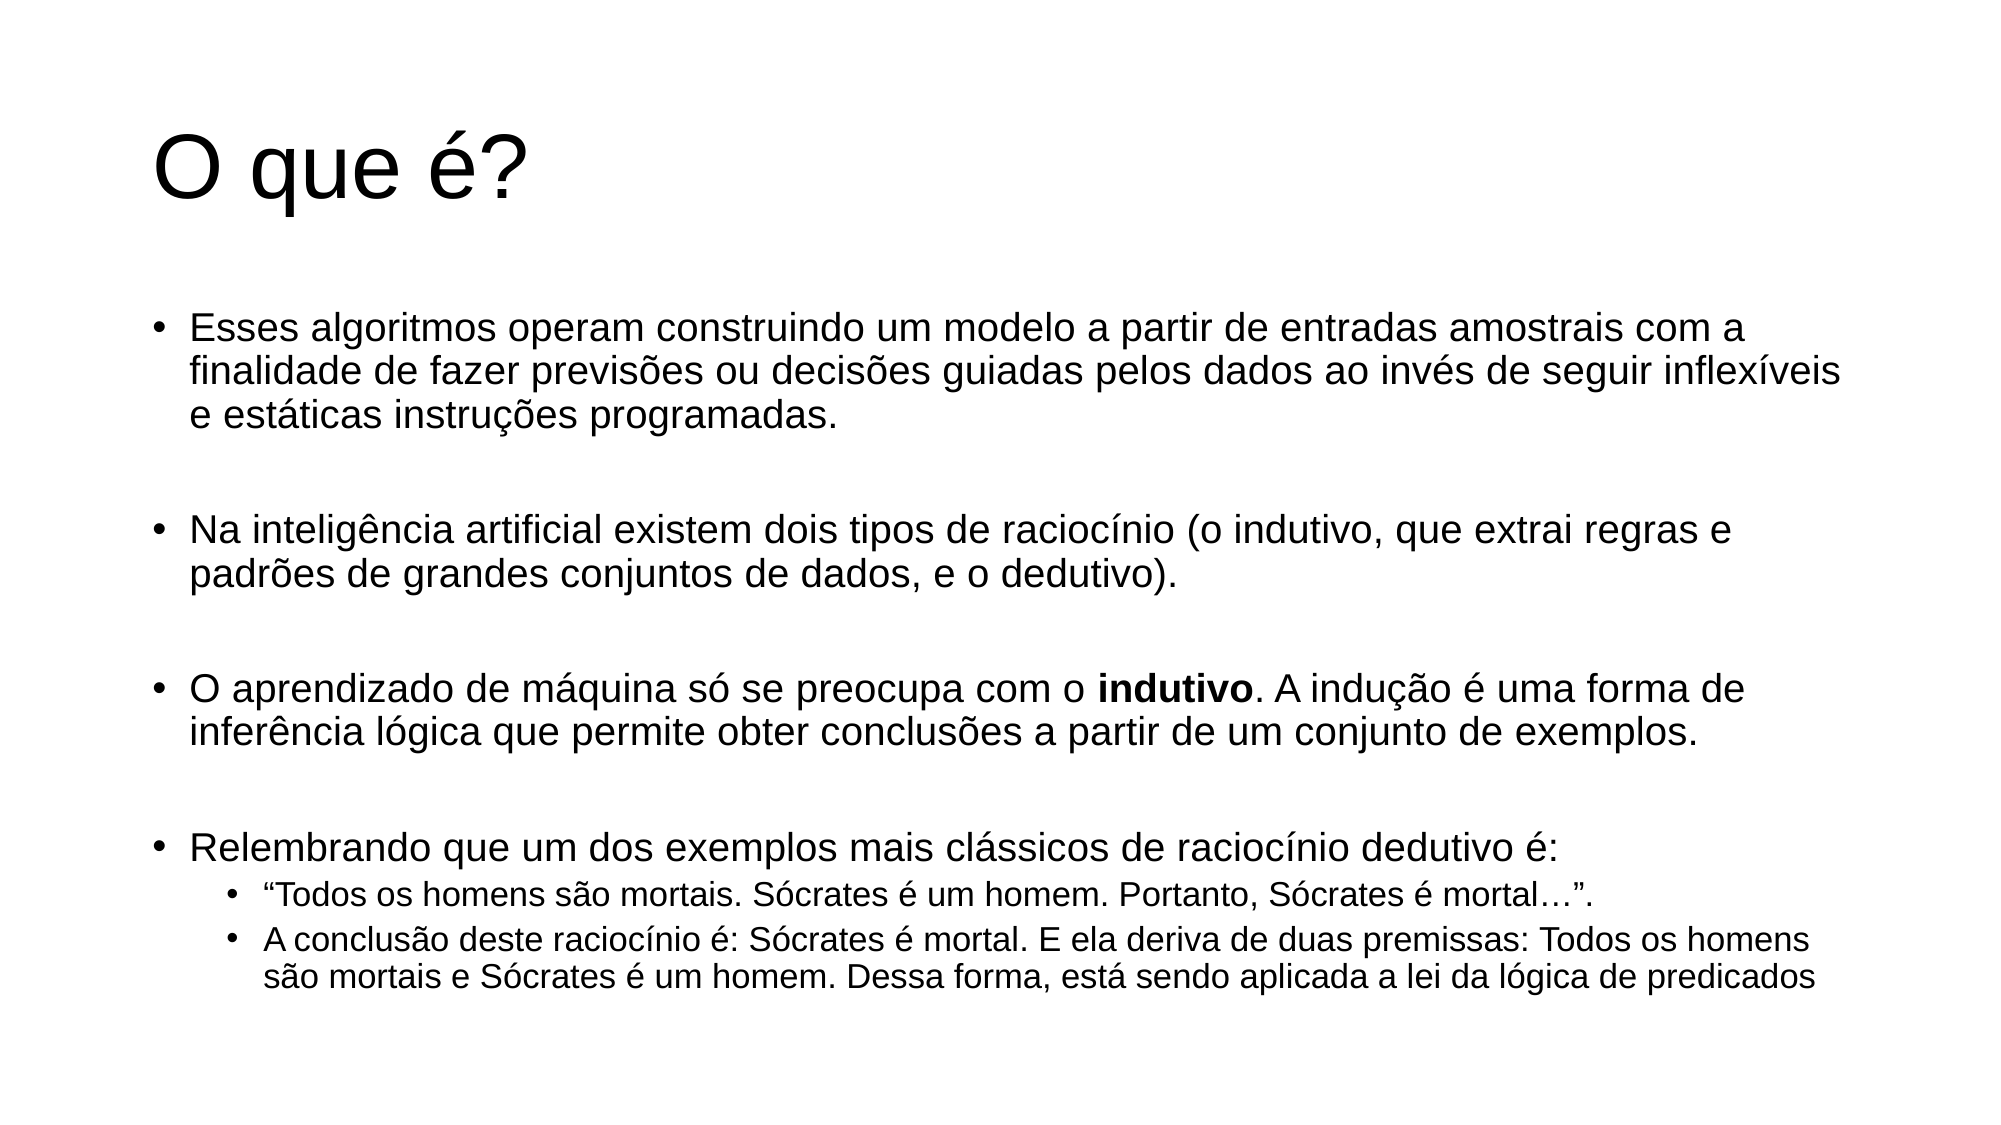

# O que é?
Esses algoritmos operam construindo um modelo a partir de entradas amostrais com a finalidade de fazer previsões ou decisões guiadas pelos dados ao invés de seguir inflexíveis e estáticas instruções programadas.

Na inteligência artificial existem dois tipos de raciocínio (o indutivo, que extrai regras e padrões de grandes conjuntos de dados, e o dedutivo).

O aprendizado de máquina só se preocupa com o indutivo. A indução é uma forma de inferência lógica que permite obter conclusões a partir de um conjunto de exemplos.

Relembrando que um dos exemplos mais clássicos de raciocínio dedutivo é:
“Todos os homens são mortais. Sócrates é um homem. Portanto, Sócrates é mortal…”.
A conclusão deste raciocínio é: Sócrates é mortal. E ela deriva de duas premissas: Todos os homens são mortais e Sócrates é um homem. Dessa forma, está sendo aplicada a lei da lógica de predicados